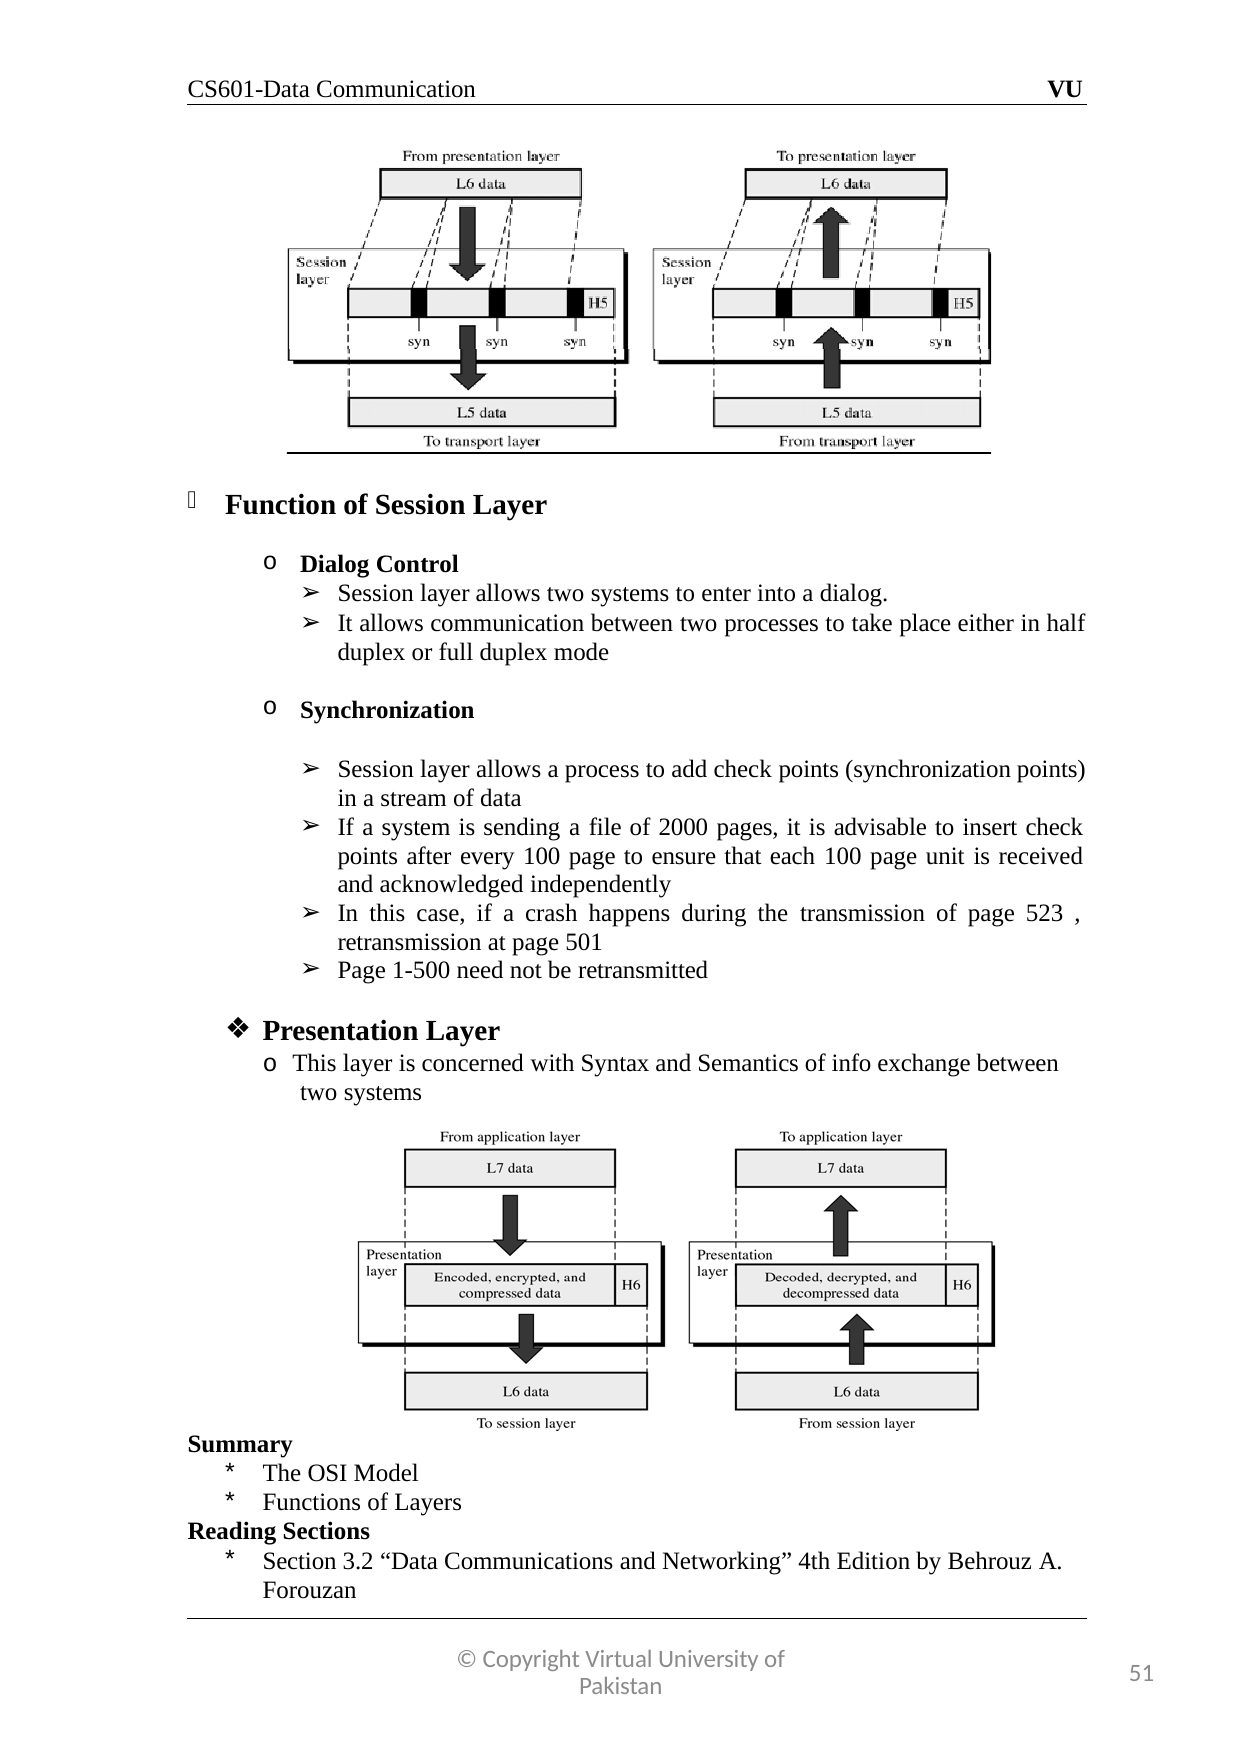

CS601-Data Communication
VU

Function of Session Layer

Dialog Control
Session layer allows two systems to enter into a dialog.
It allows communication between two processes to take place either in half  duplex or full duplex mode

Synchronization

Session layer allows a process to add check points (synchronization points)  in a stream of data
If a system is sending a file of 2000 pages, it is advisable to insert check  points after every 100 page to ensure that each 100 page unit is received  and acknowledged independently
In this case, if a crash happens during the transmission of page 523 ,  retransmission at page 501
Page 1-500 need not be retransmitted

Presentation Layer
o This layer is concerned with Syntax and Semantics of info exchange between  two systems

Summary
The OSI Model
Functions of Layers
Reading Sections
Section 3.2 “Data Communications and Networking” 4th Edition by Behrouz A.  Forouzan

© Copyright Virtual University of Pakistan
51